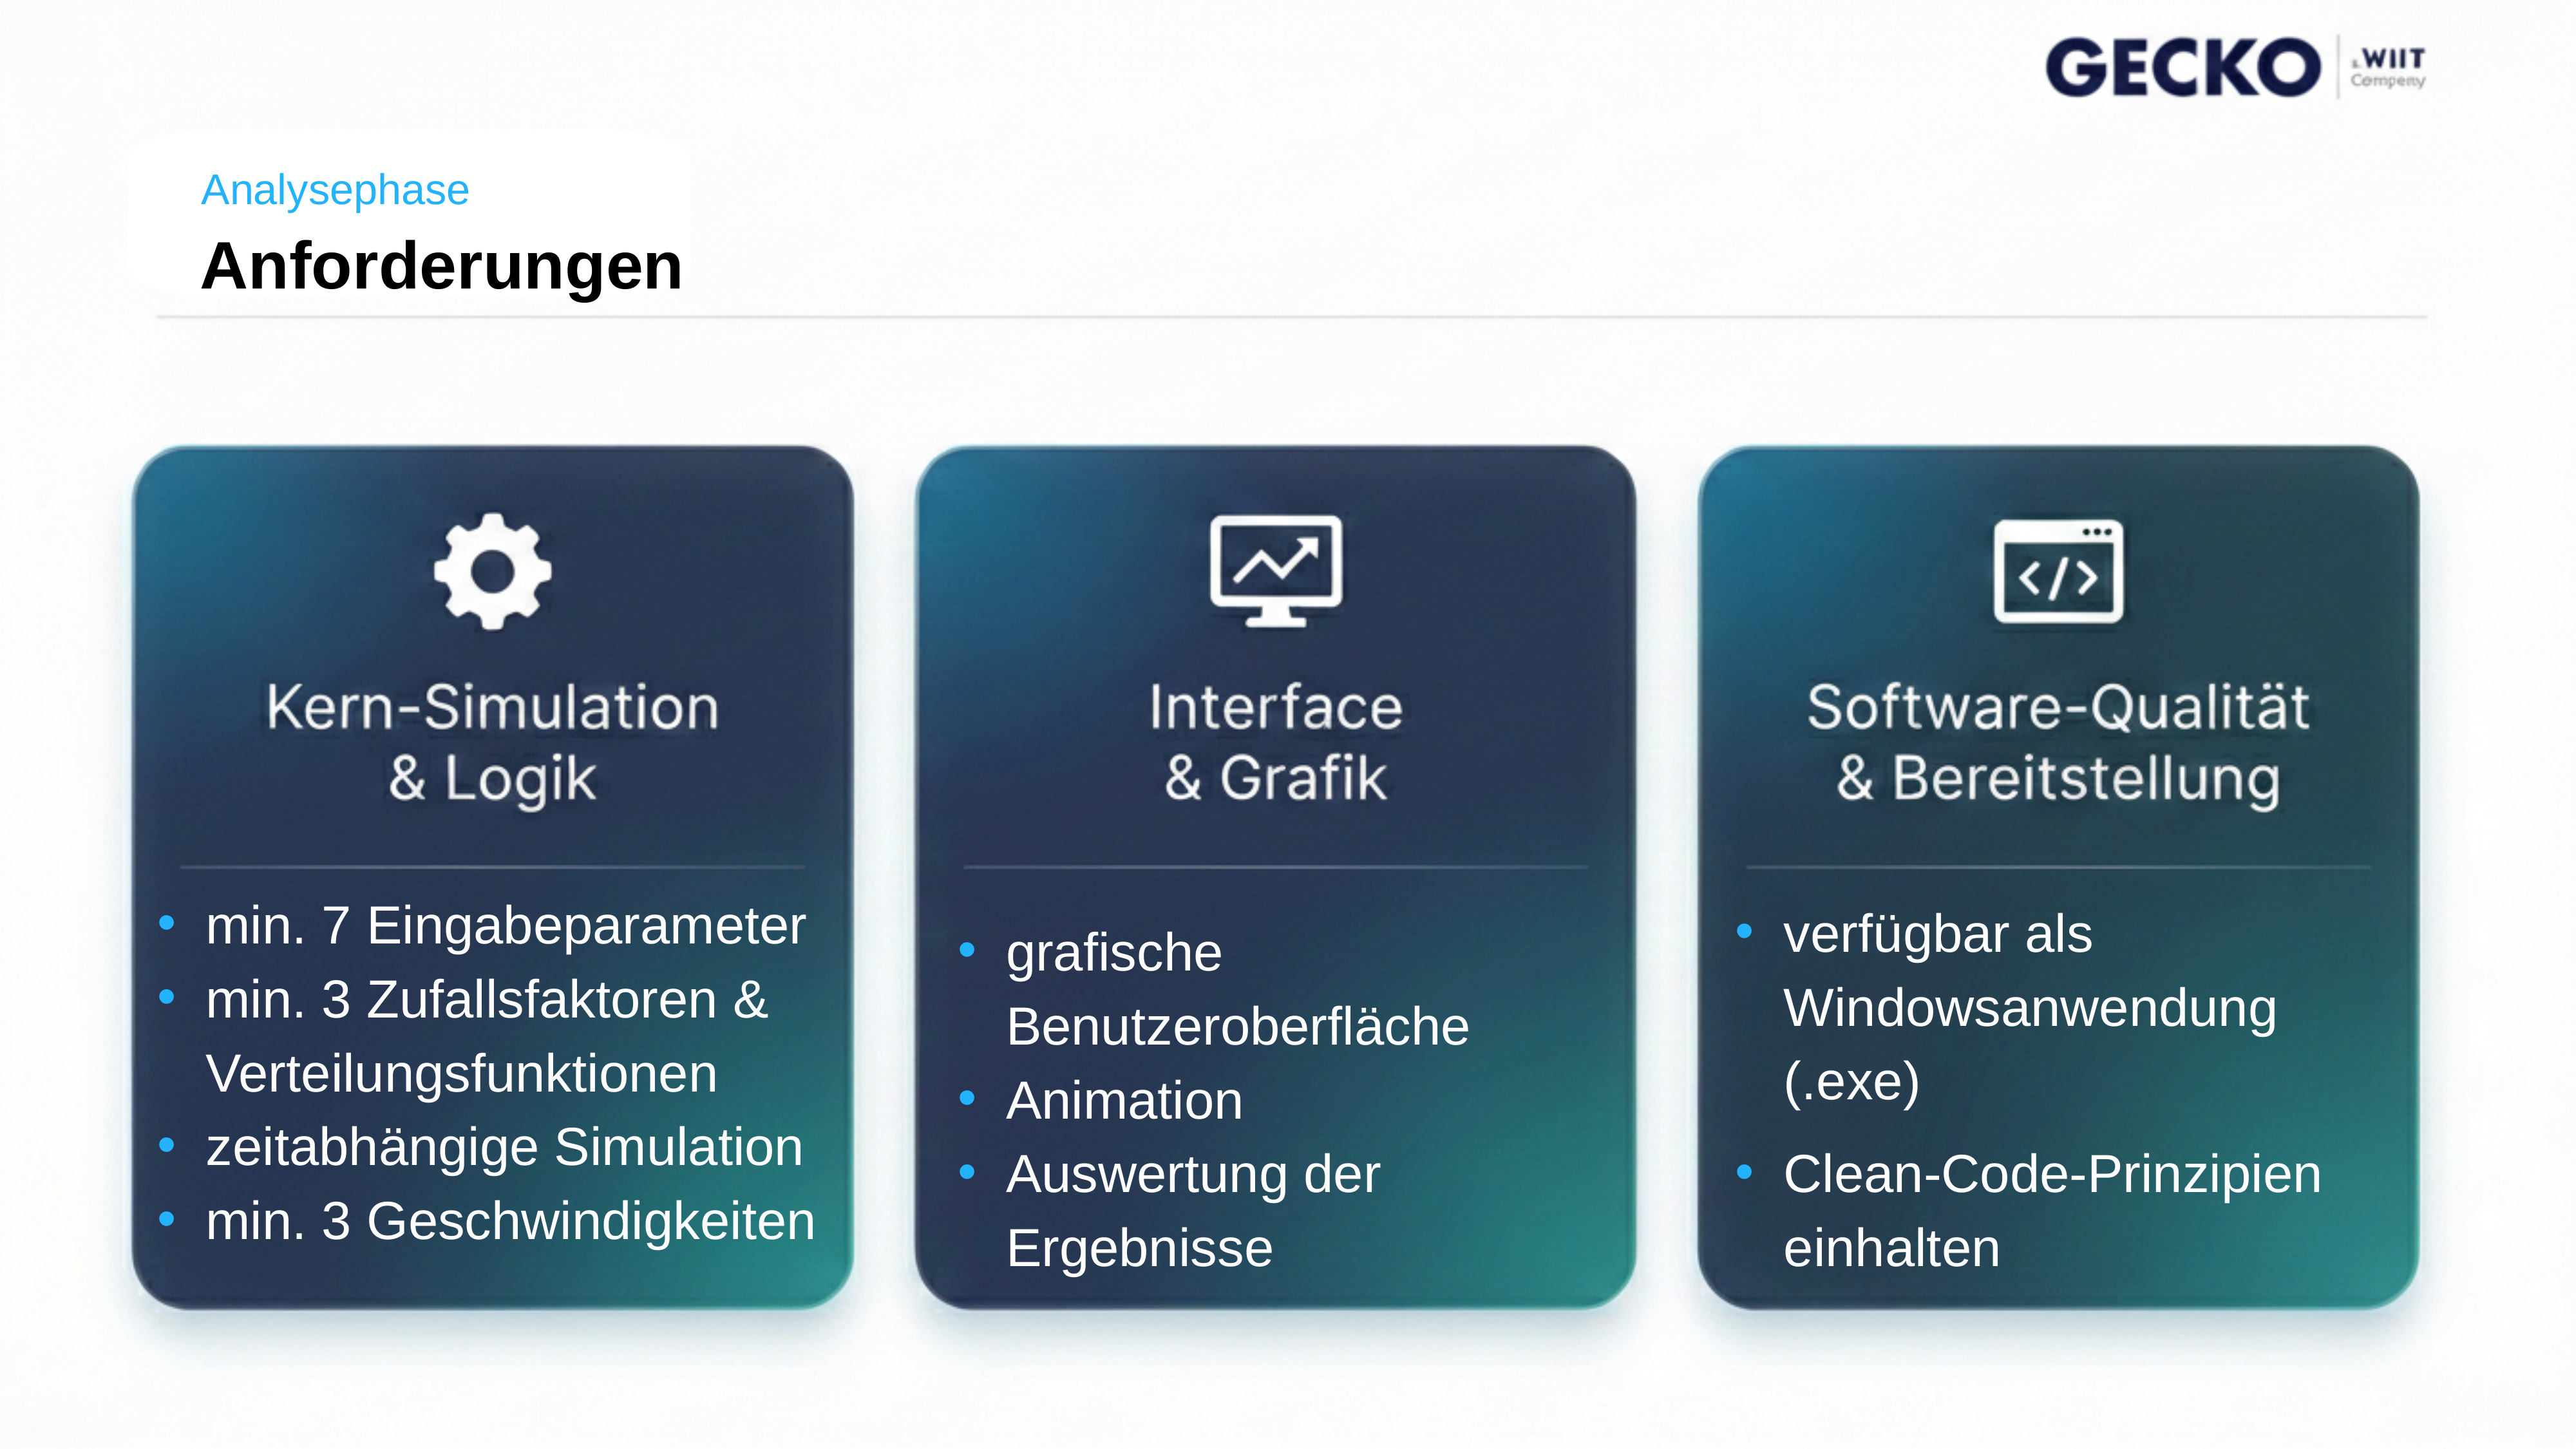

Analysephase
Anforderungen
min. 7 Eingabeparameter
min. 3 Zufallsfaktoren & Verteilungsfunktionen
zeitabhängige Simulation
min. 3 Geschwindigkeiten
verfügbar als Windowsanwendung (.exe)

Clean-Code-Prinzipien einhalten
grafische Benutzeroberfläche
Animation
Auswertung der Ergebnisse